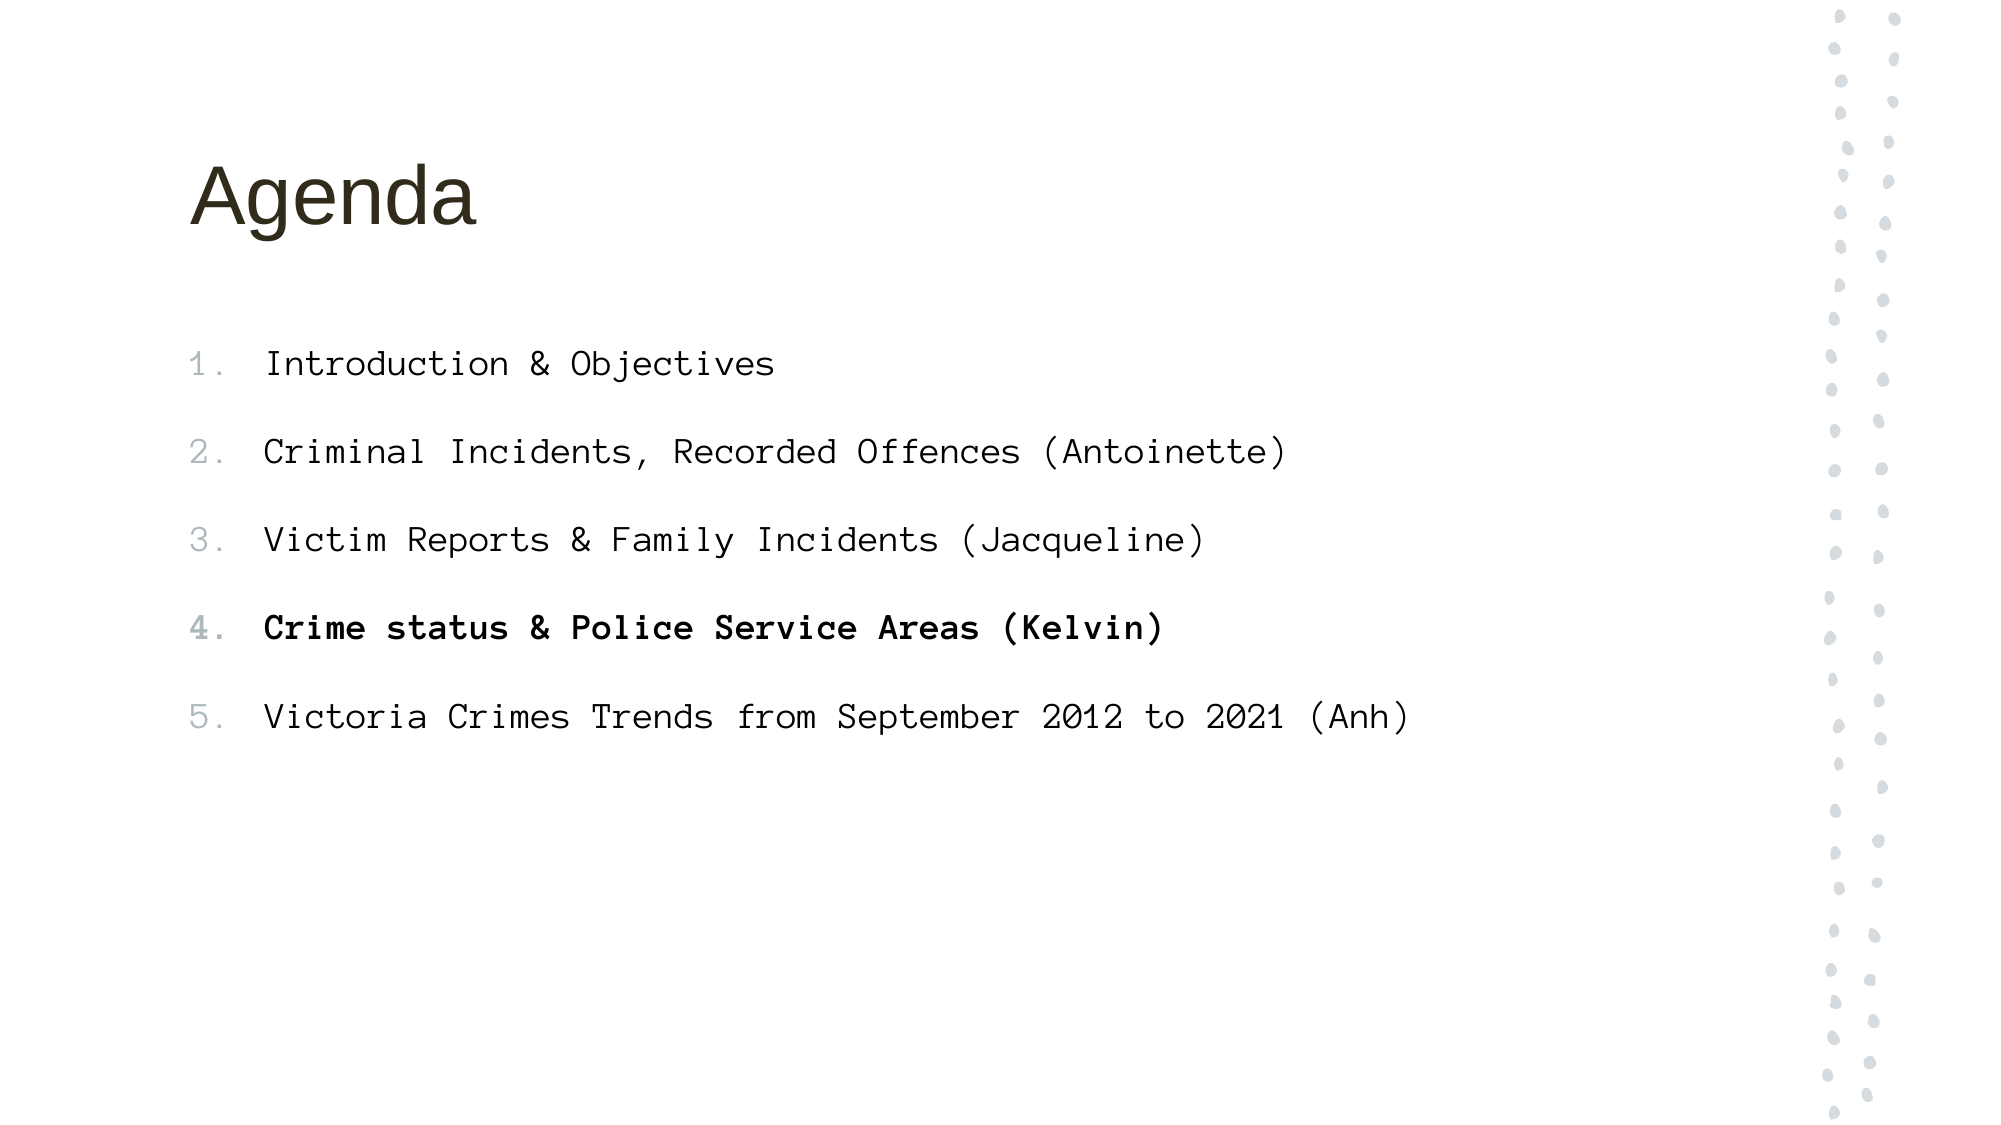

# Agenda
Introduction & Objectives
Criminal Incidents, Recorded Offences (Antoinette)
Victim Reports & Family Incidents (Jacqueline)
Crime status & Police Service Areas (Kelvin)
Victoria Crimes Trends from September 2012 to 2021 (Anh)